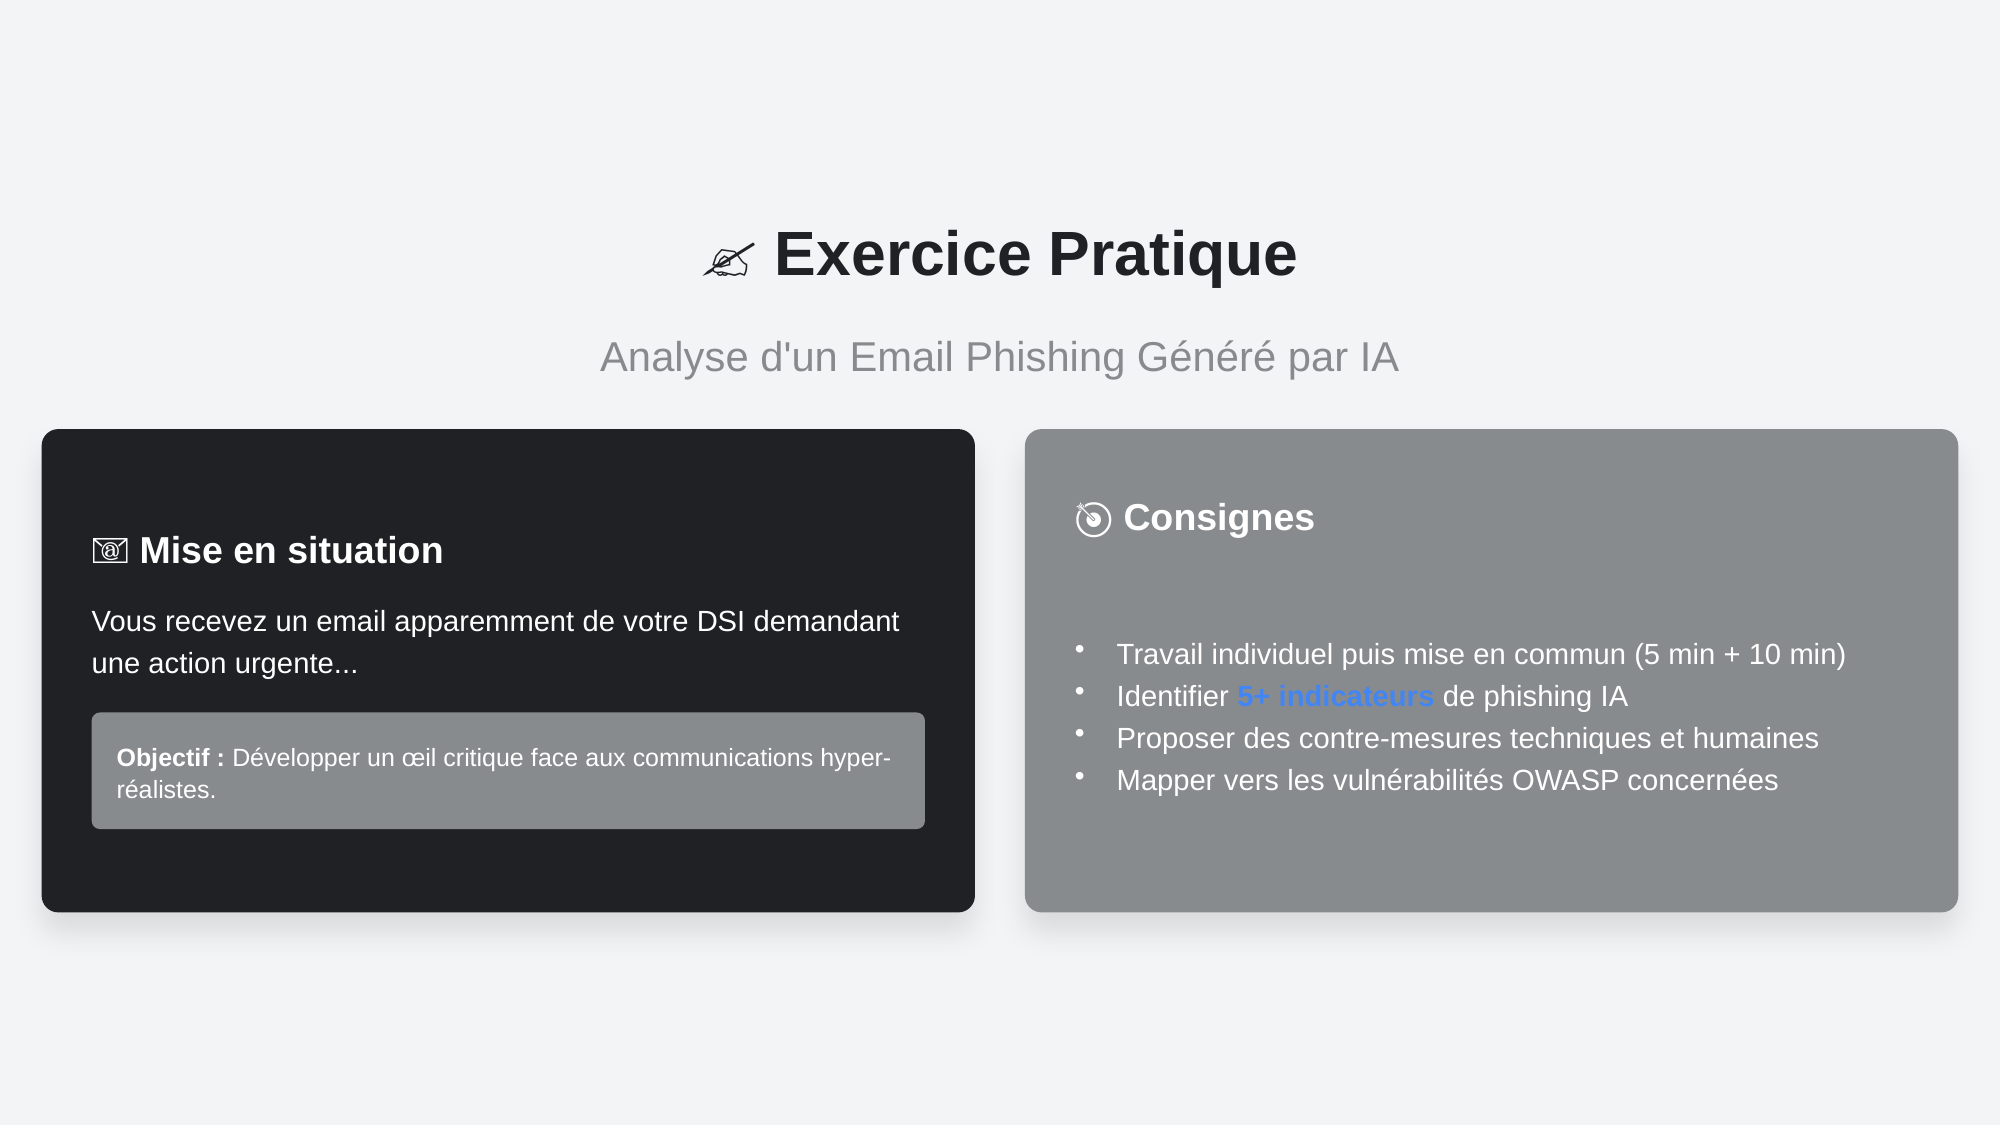

✍️ Exercice Pratique
Analyse d'un Email Phishing Généré par IA

🎯 Consignes
📧 Mise en situation
Travail individuel puis mise en commun (5 min + 10 min)
Identifier 5+ indicateurs de phishing IA
Proposer des contre-mesures techniques et humaines
Mapper vers les vulnérabilités OWASP concernées
Vous recevez un email apparemment de votre DSI demandant une action urgente...

Objectif : Développer un œil critique face aux communications hyper-réalistes.